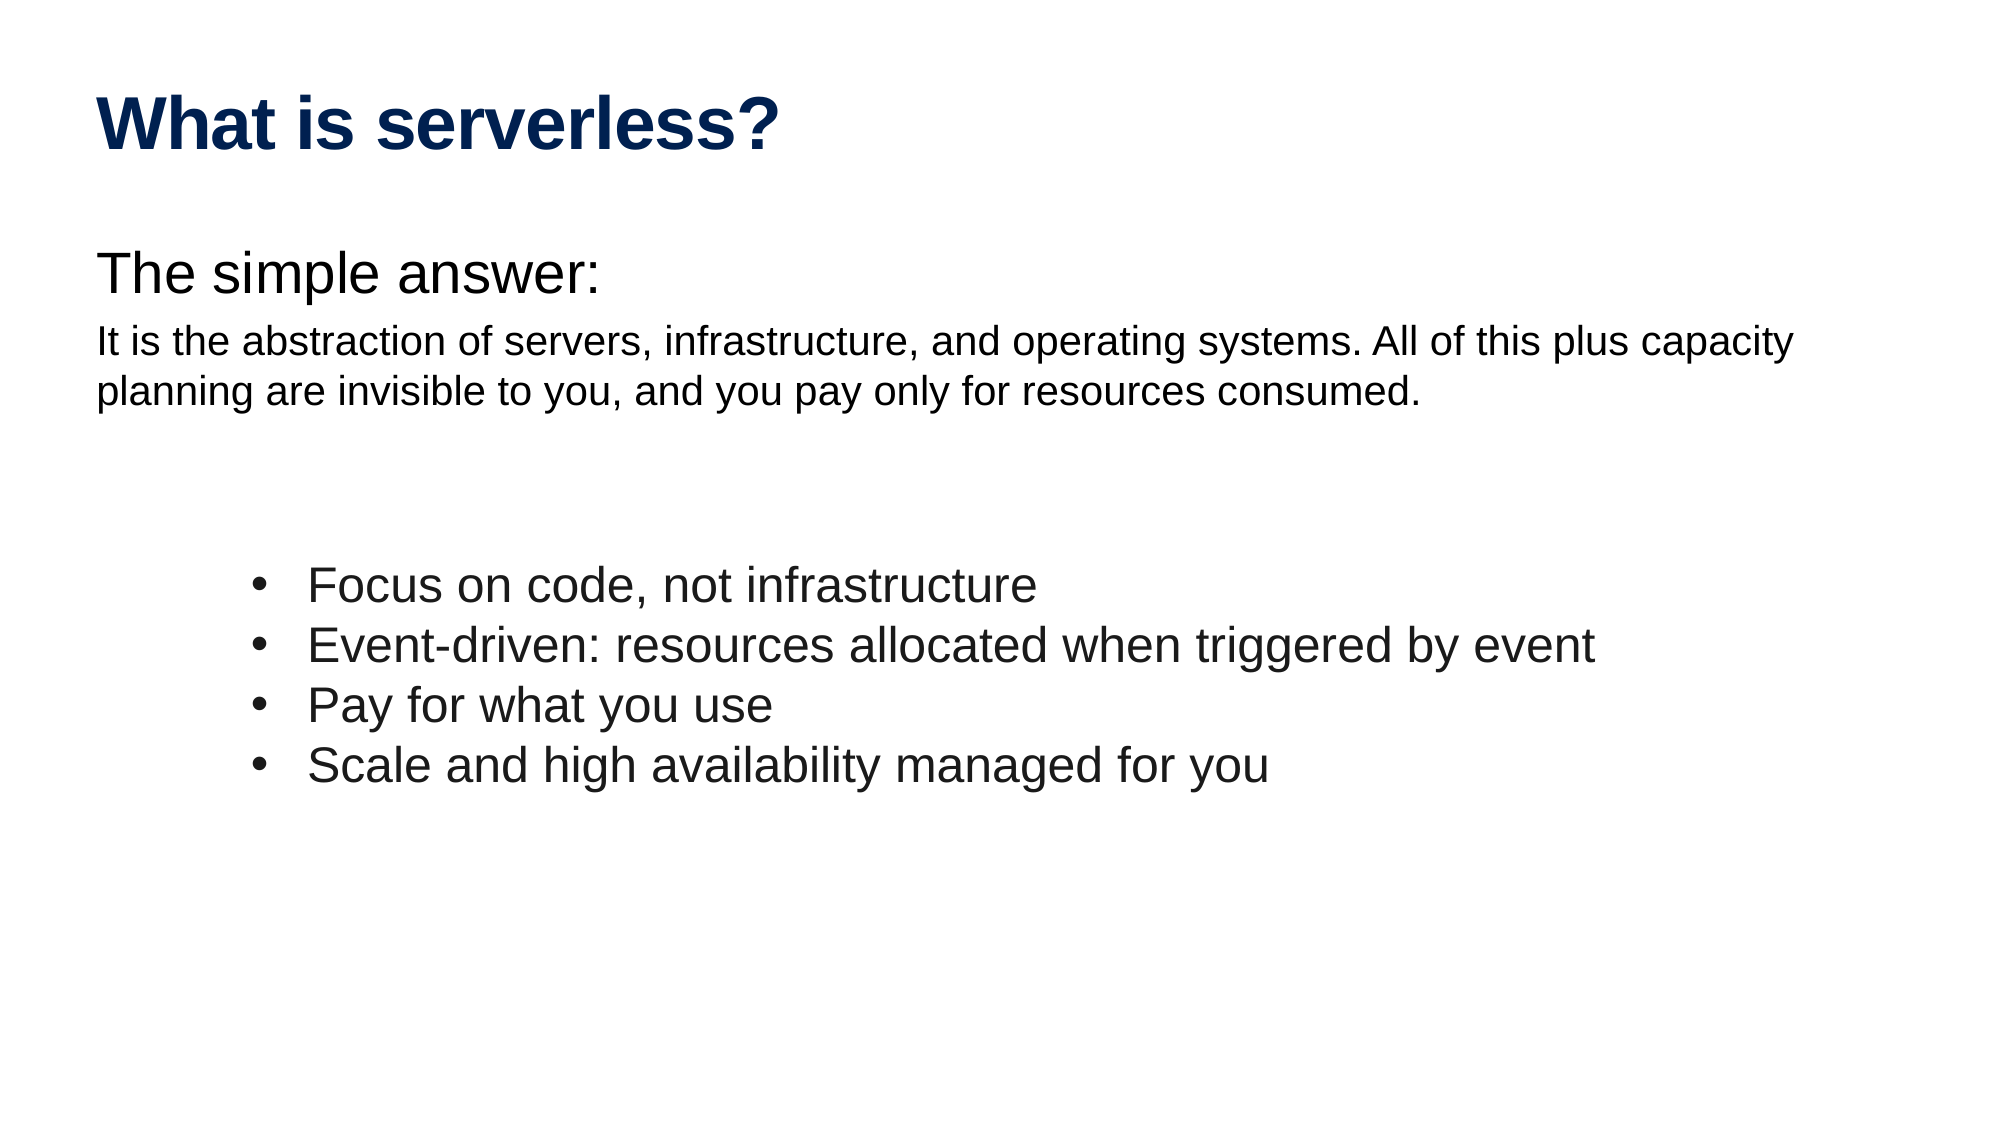

# What is serverless?
The simple answer:
It is the abstraction of servers, infrastructure, and operating systems. All of this plus capacity planning are invisible to you, and you pay only for resources consumed.
Focus on code, not infrastructure
Event-driven: resources allocated when triggered by event
Pay for what you use
Scale and high availability managed for you